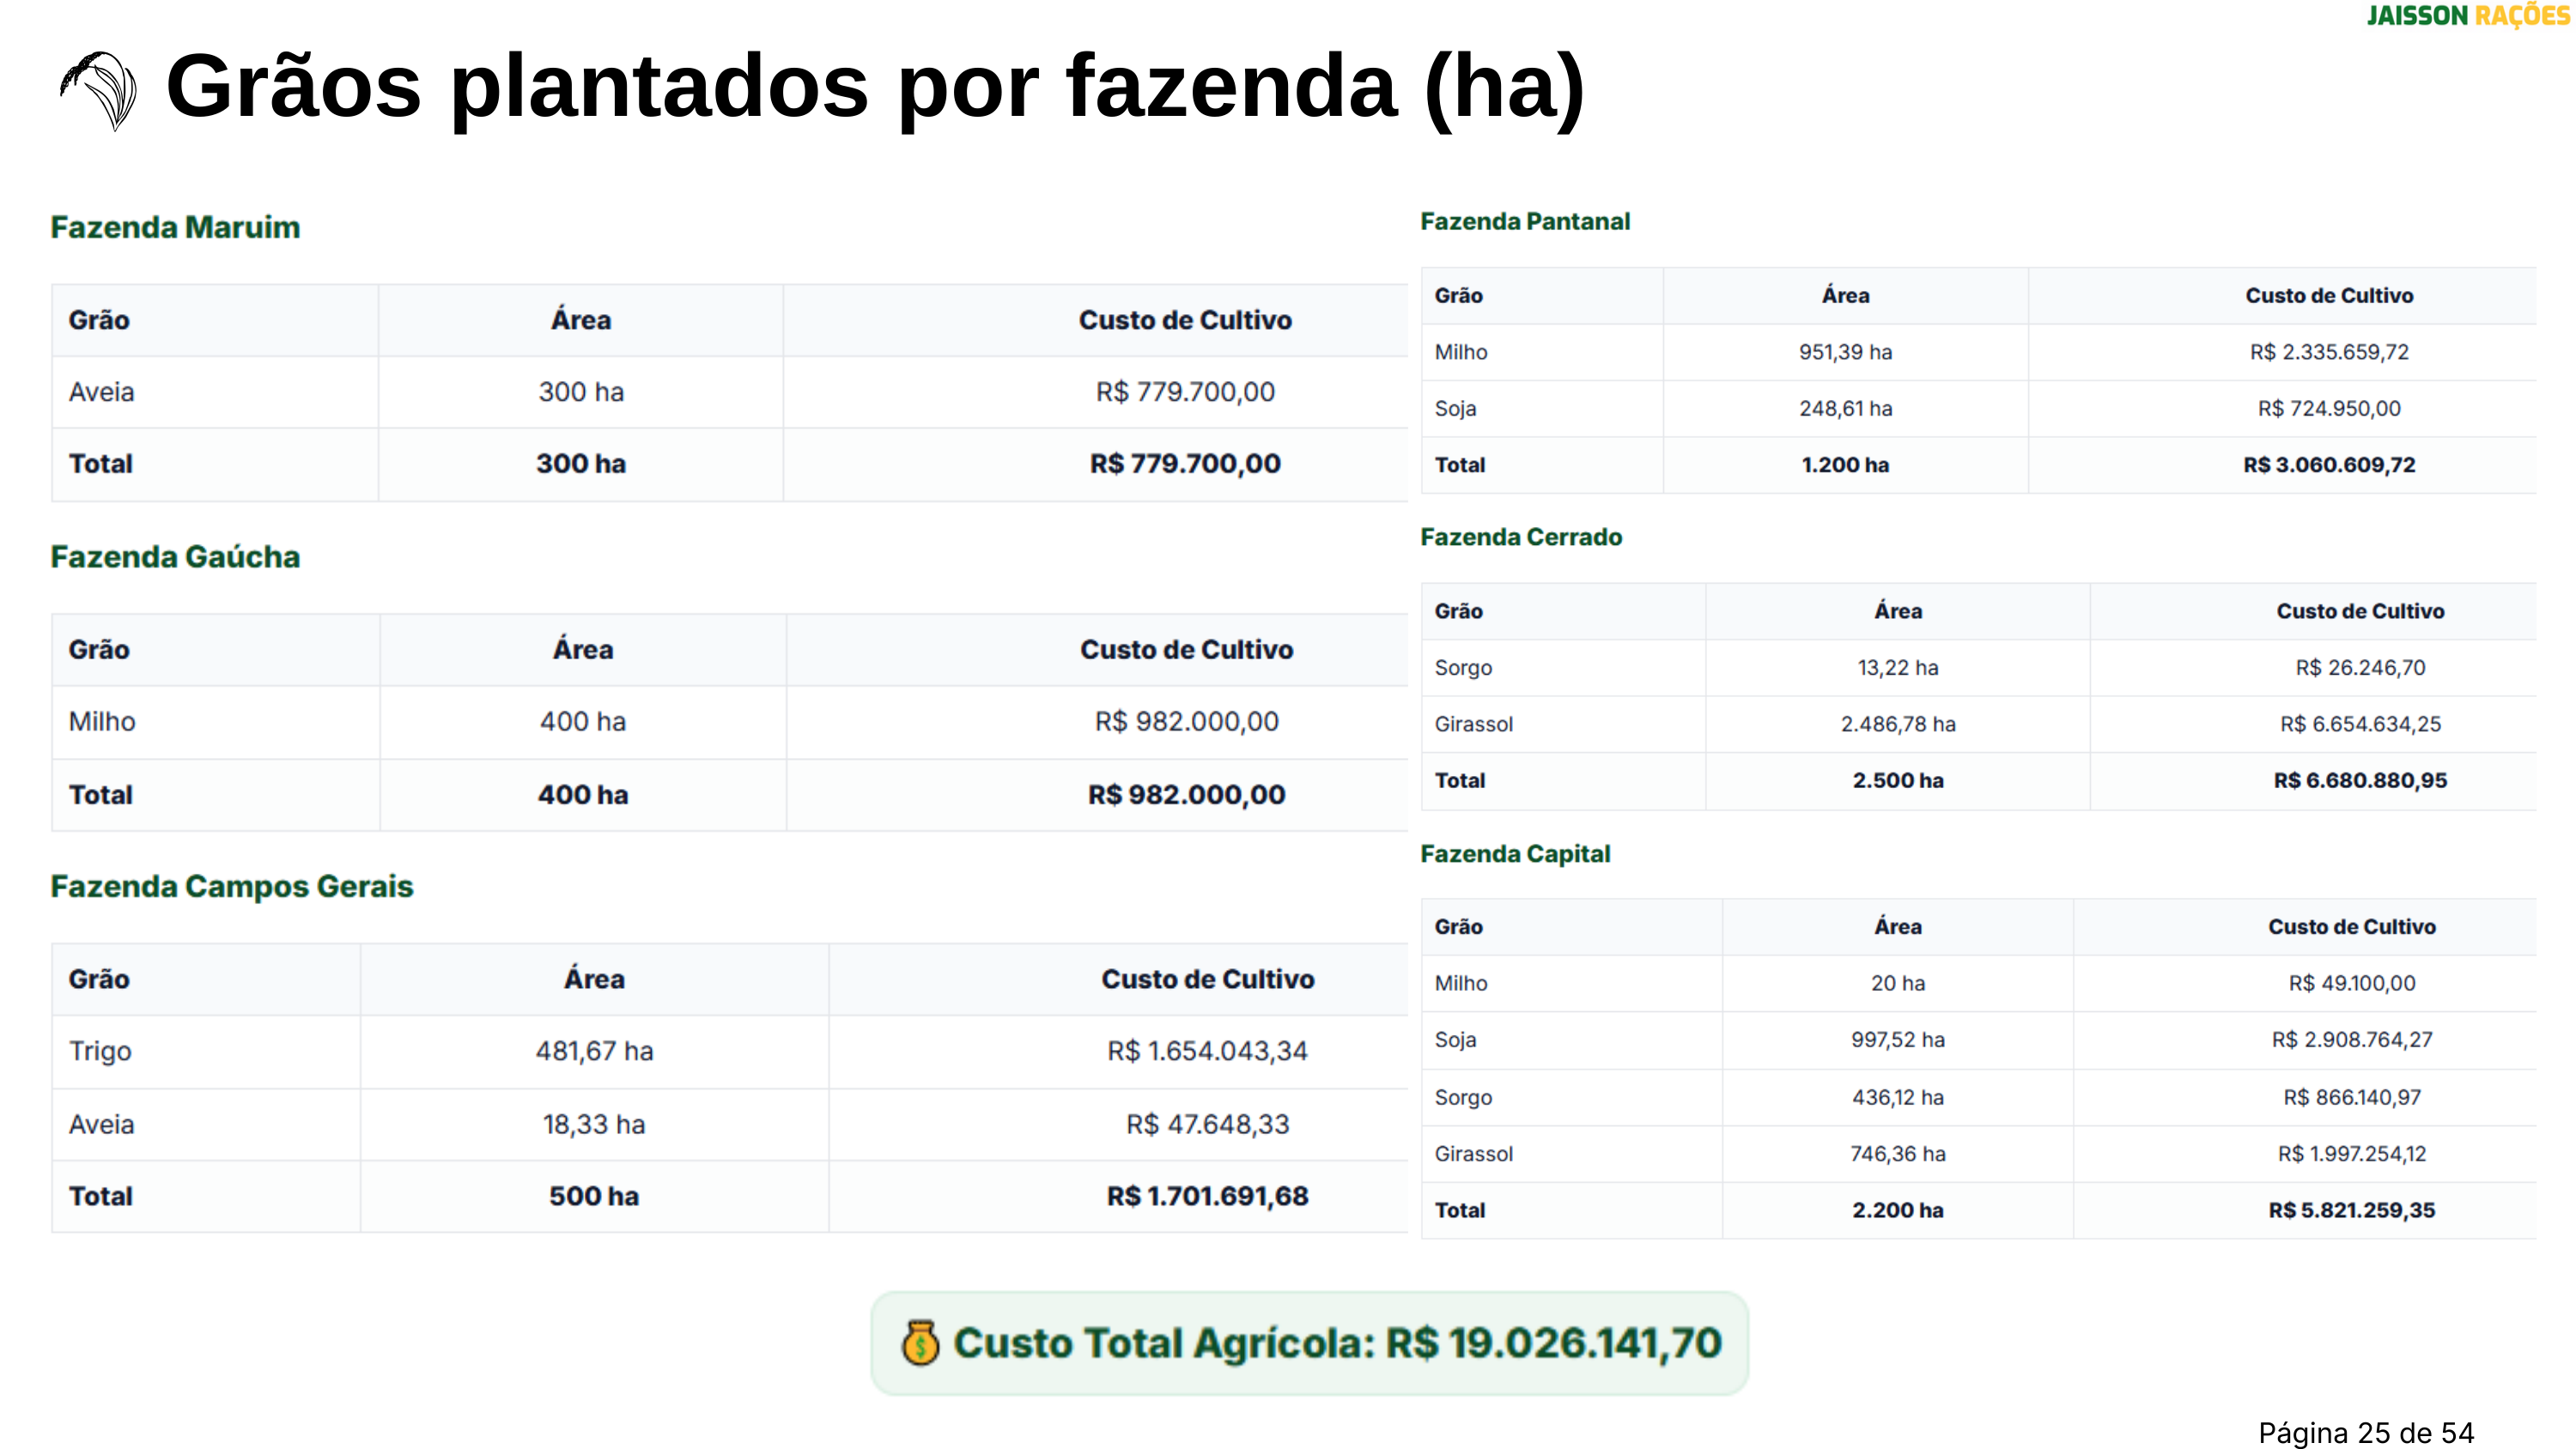

🌾 Grãos plantados por fazenda (ha)

Página 25 de 54